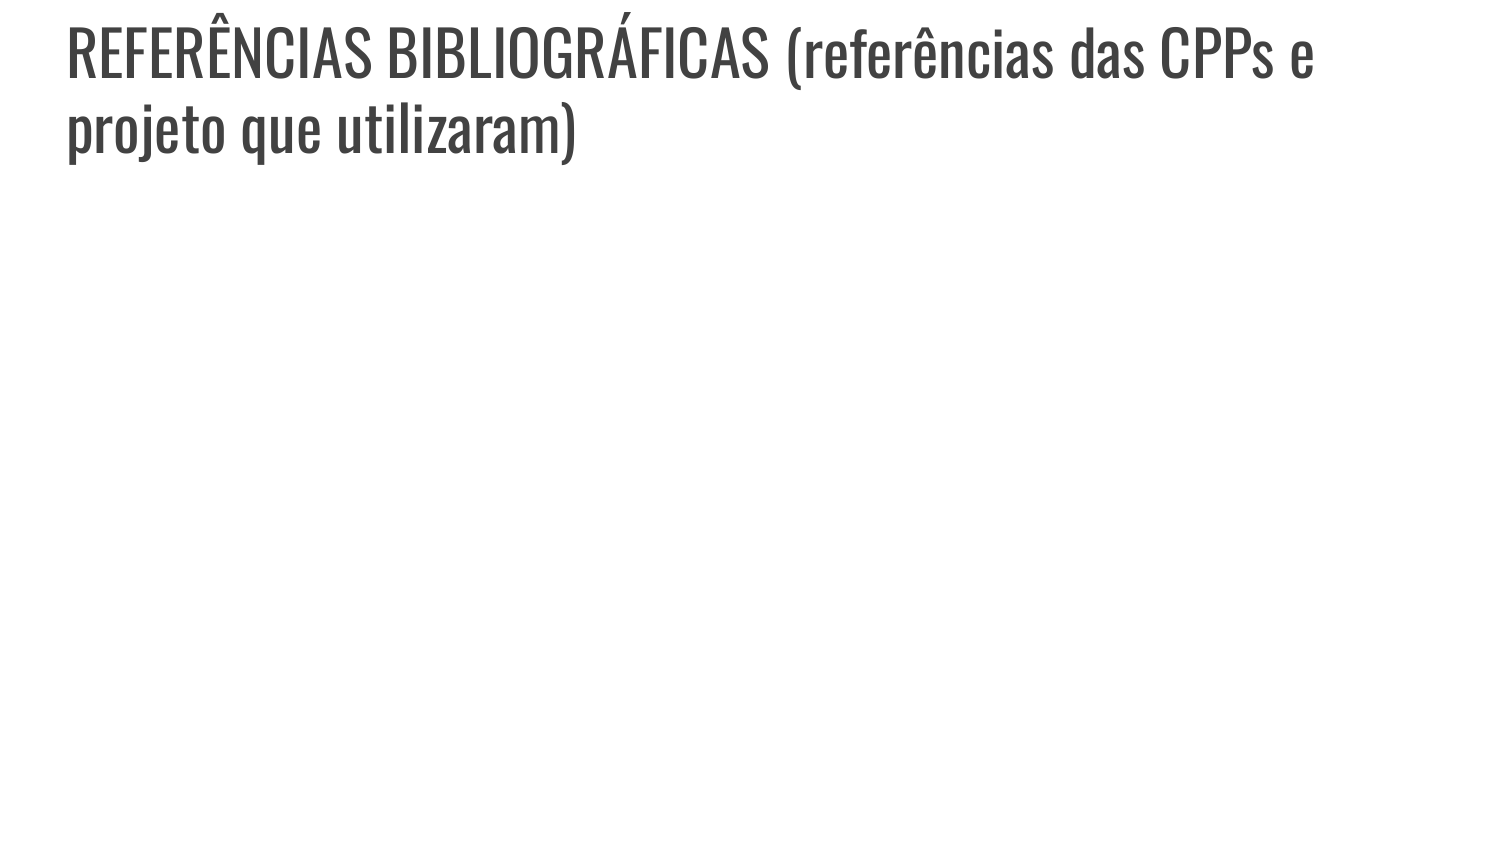

# REFERÊNCIAS BIBLIOGRÁFICAS (referências das CPPs e projeto que utilizaram)